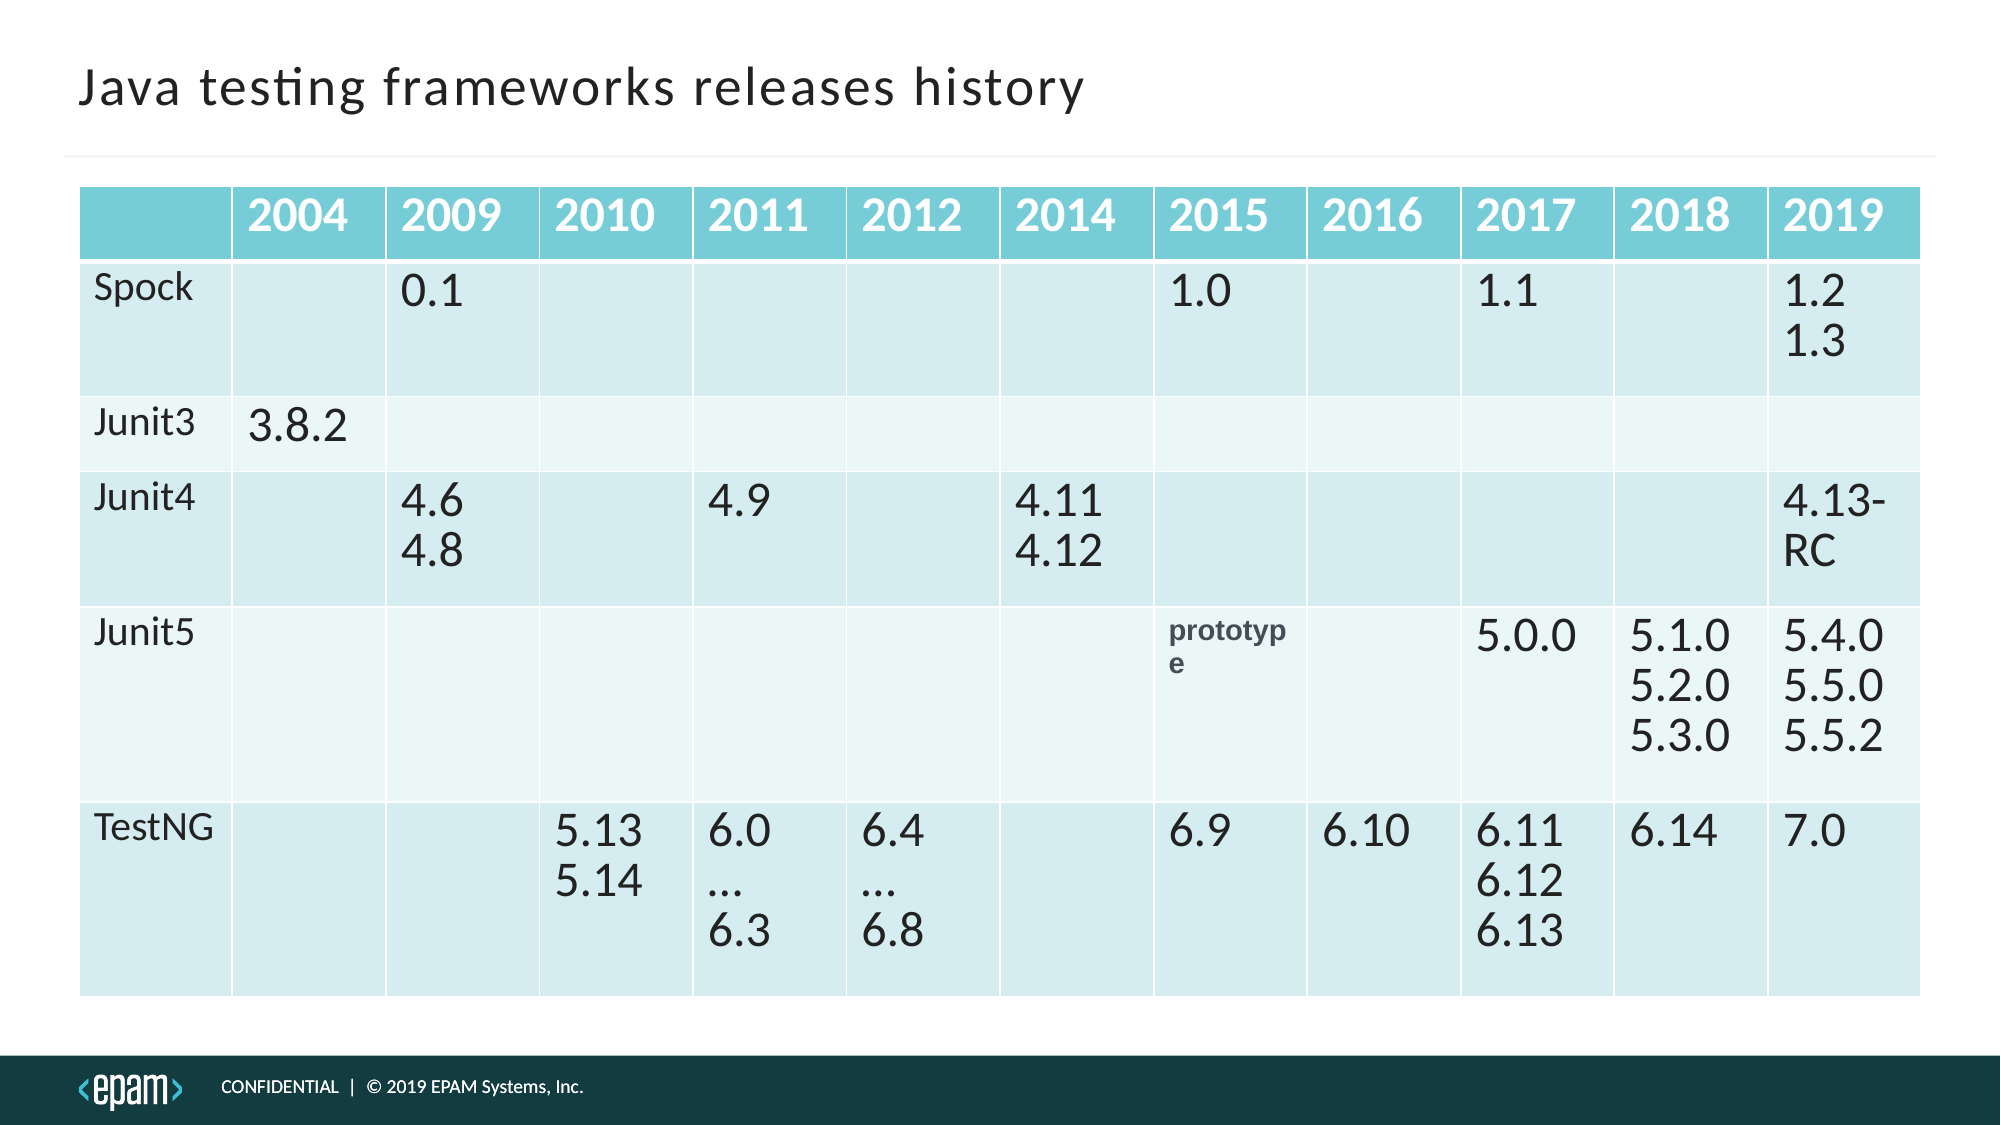

# Java testing frameworks releases history
|  | 2004 | 2009 | 2010 | 2011 | 2012 | 2014 | 2015 | 2016 | 2017 | 2018 | 2019 |
| --- | --- | --- | --- | --- | --- | --- | --- | --- | --- | --- | --- |
| Spock |  | 0.1 |  |  |  |  | 1.0 |  | 1.1 |  | 1.2 1.3 |
| Junit3 | 3.8.2 |  |  |  |  |  |  |  |  |  |  |
| Junit4 |  | 4.6 4.8 |  | 4.9 |  | 4.11 4.12 |  |  |  |  | 4.13-RC |
| Junit5 |  |  |  |  |  |  | prototype |  | 5.0.0 | 5.1.0 5.2.0 5.3.0 | 5.4.0 5.5.0 5.5.2 |
| TestNG |  |  | 5.13 5.14 | 6.0 … 6.3 | 6.4 … 6.8 |  | 6.9 | 6.10 | 6.11 6.12 6.13 | 6.14 | 7.0 |
CONFIDENTIAL  |  © 2019 EPAM Systems, Inc.